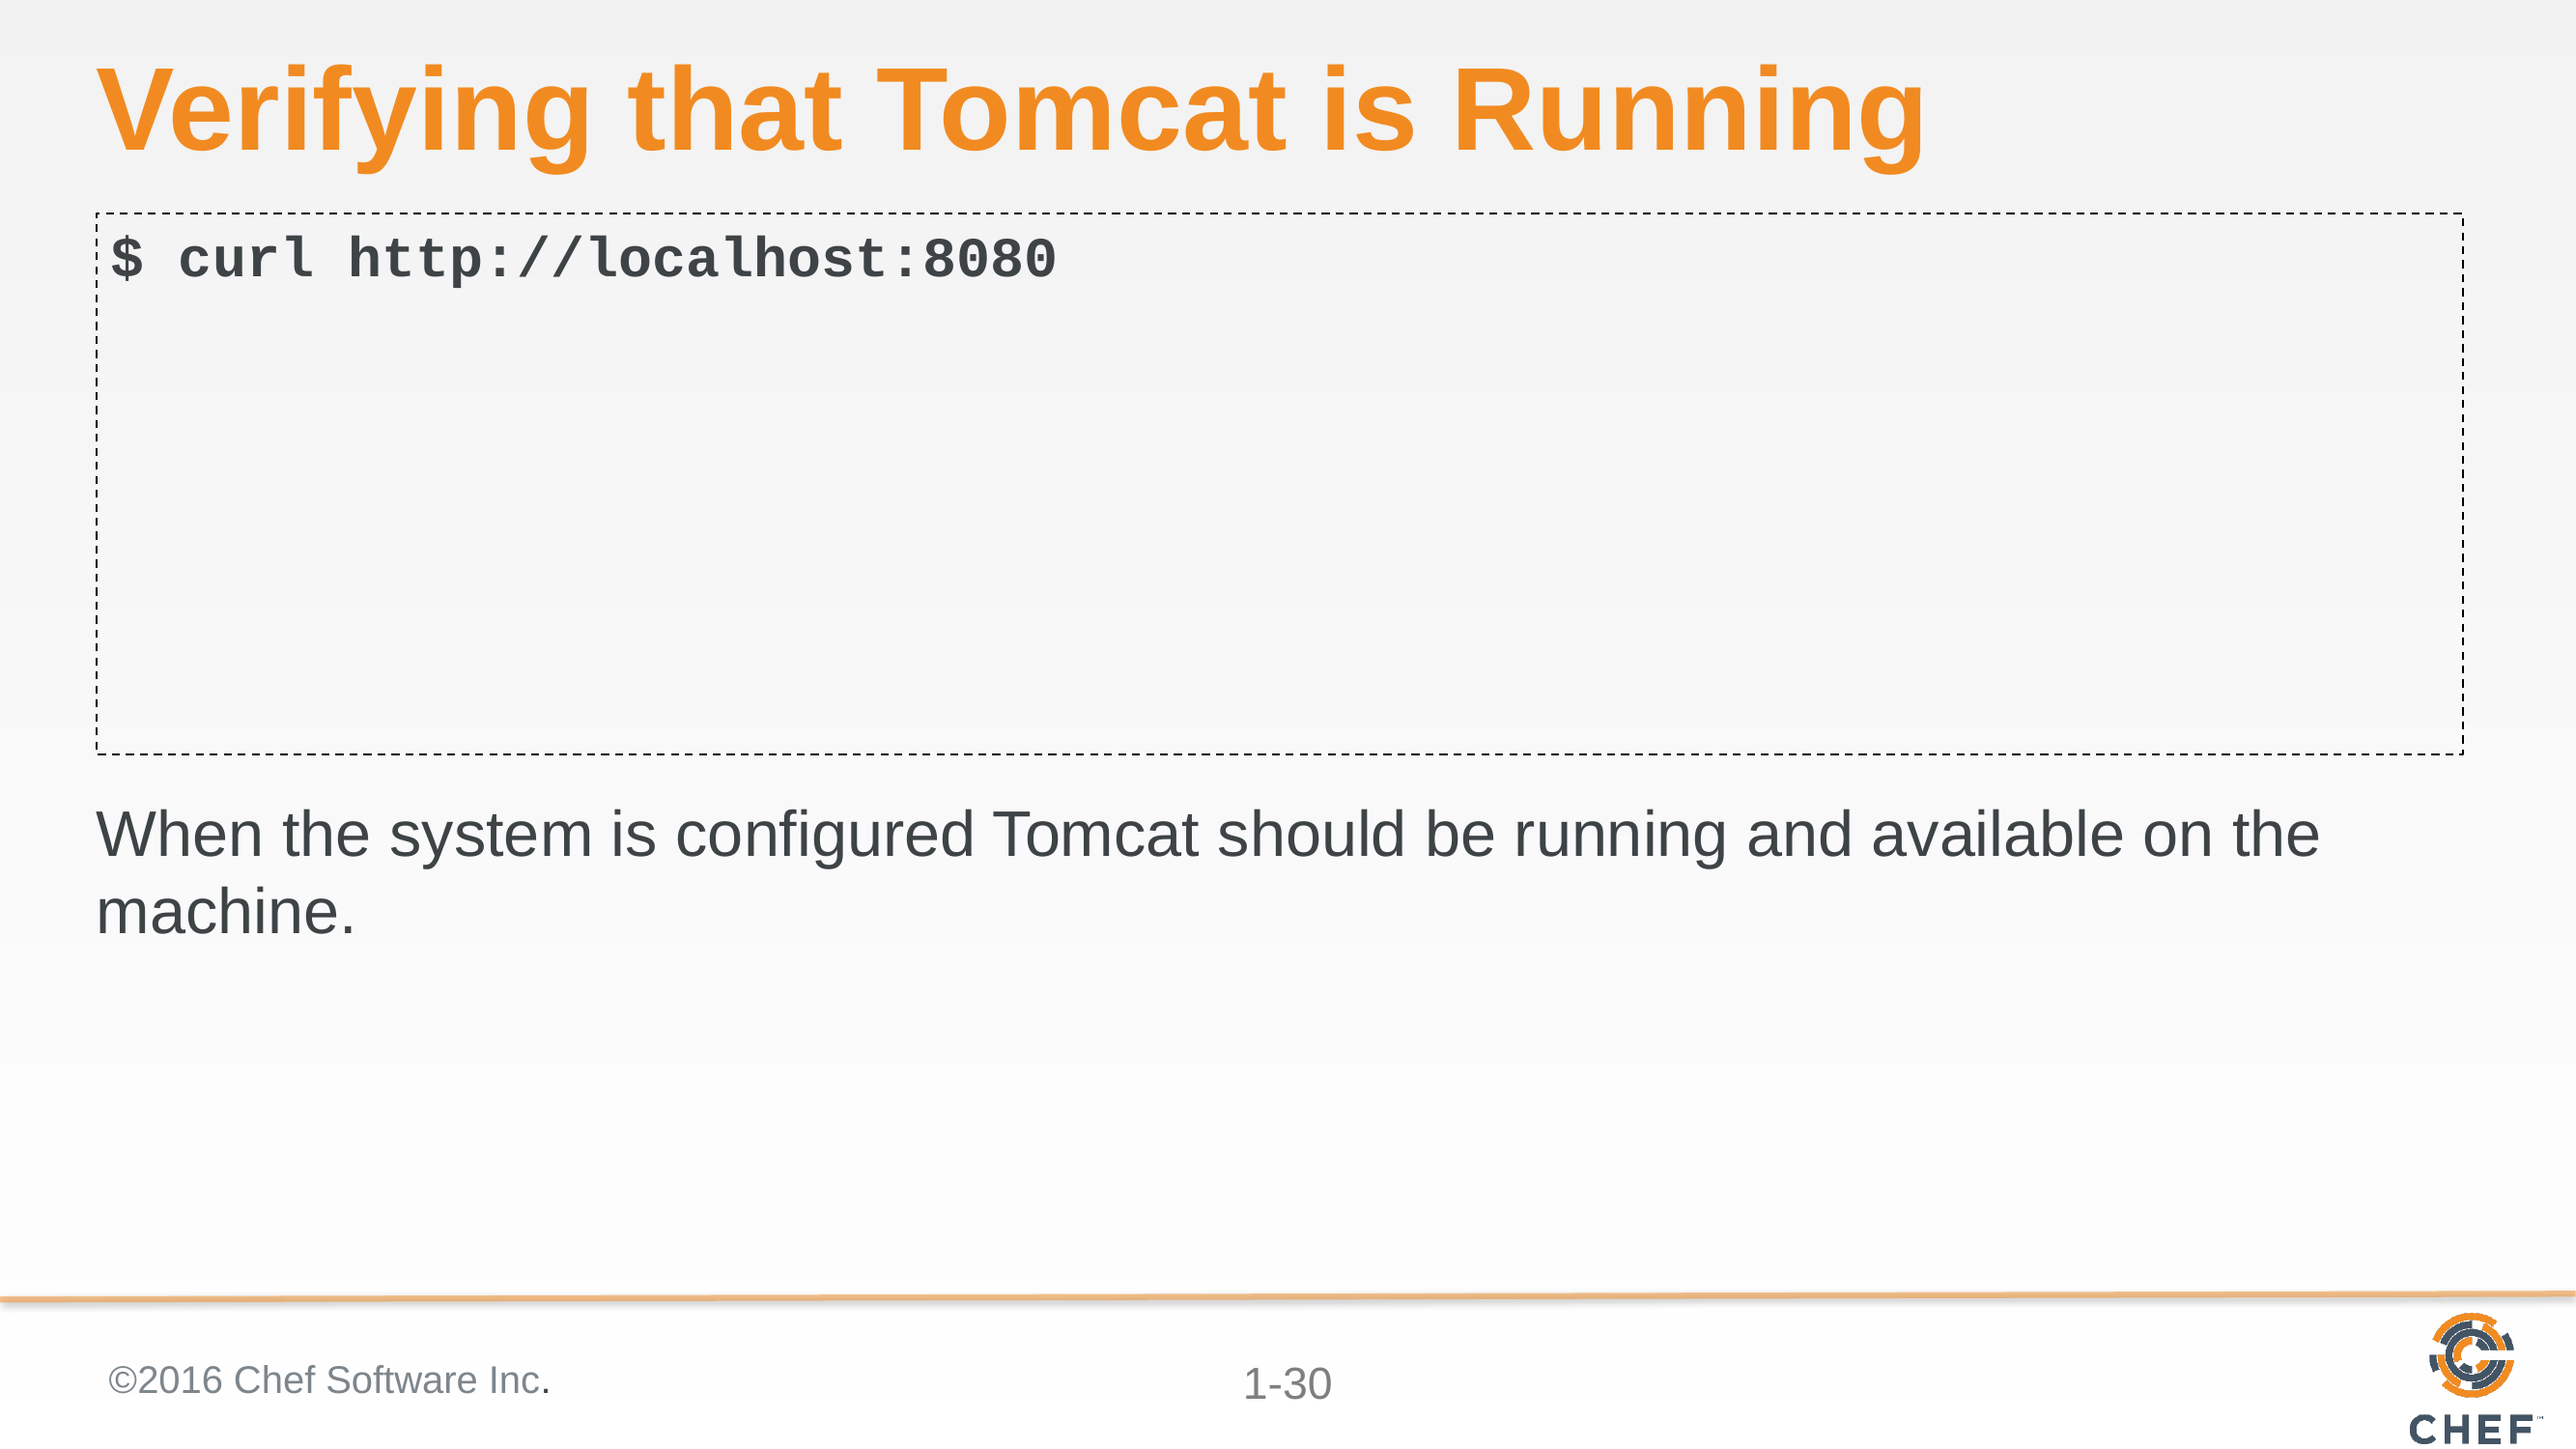

# Verifying that Tomcat is Running
$ curl http://localhost:8080
When the system is configured Tomcat should be running and available on the machine.